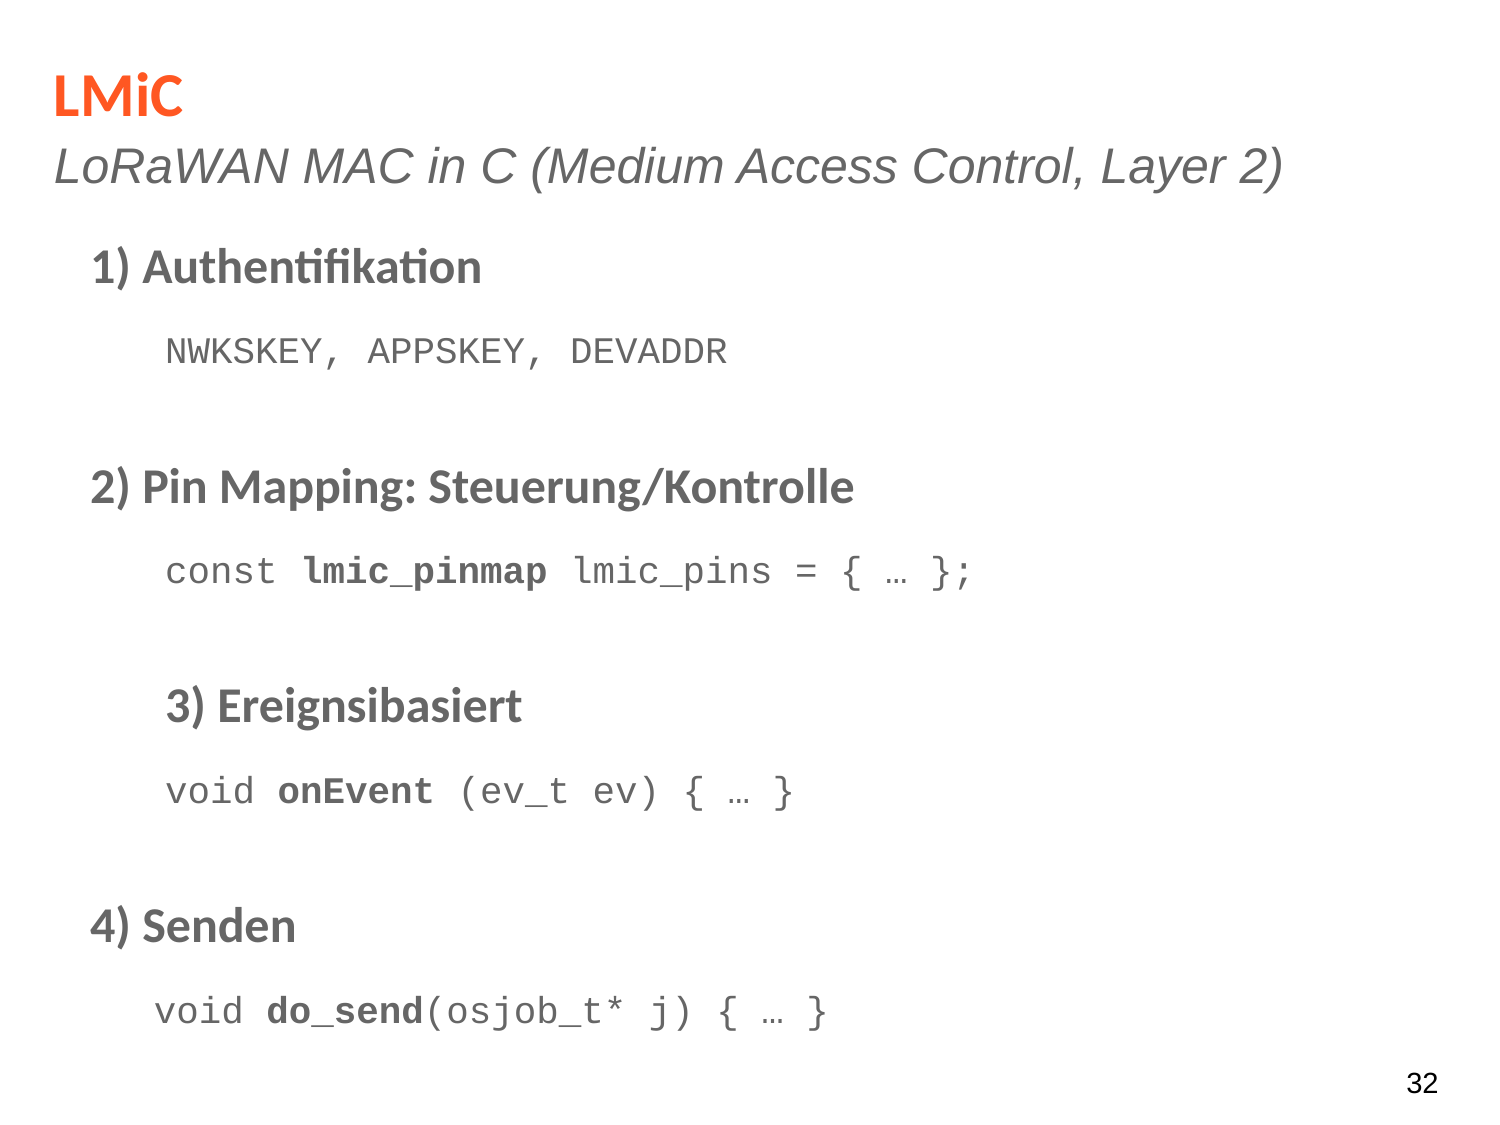

# LMiC
LoRaWAN MAC in C (Medium Access Control, Layer 2)
1) Authentifikation
NWKSKEY, APPSKEY, DEVADDR

2) Pin Mapping: Steuerung/Kontrolle
const lmic_pinmap lmic_pins = { … };

3) Ereignsibasiert
void onEvent (ev_t ev) { … }

4) Senden
void do_send(osjob_t* j) { … }
32